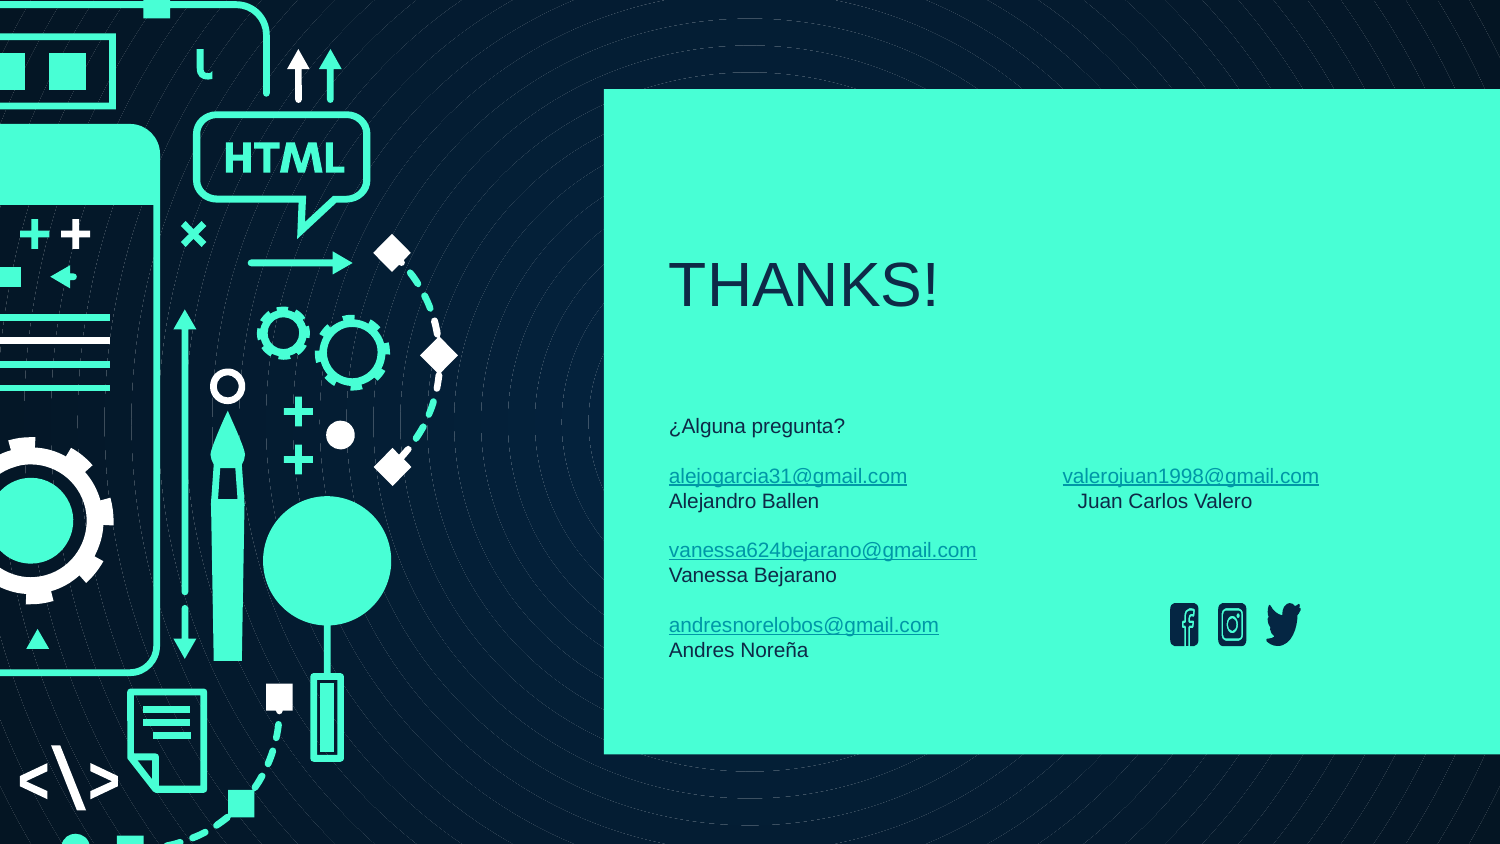

# THANKS!
¿Alguna pregunta?

alejogarcia31@gmail.com                           valerojuan1998@gmail.com
Alejandro Ballen                                             Juan Carlos Valero

vanessa624bejarano@gmail.com
Vanessa Bejarano

andresnorelobos@gmail.com
Andres Noreña